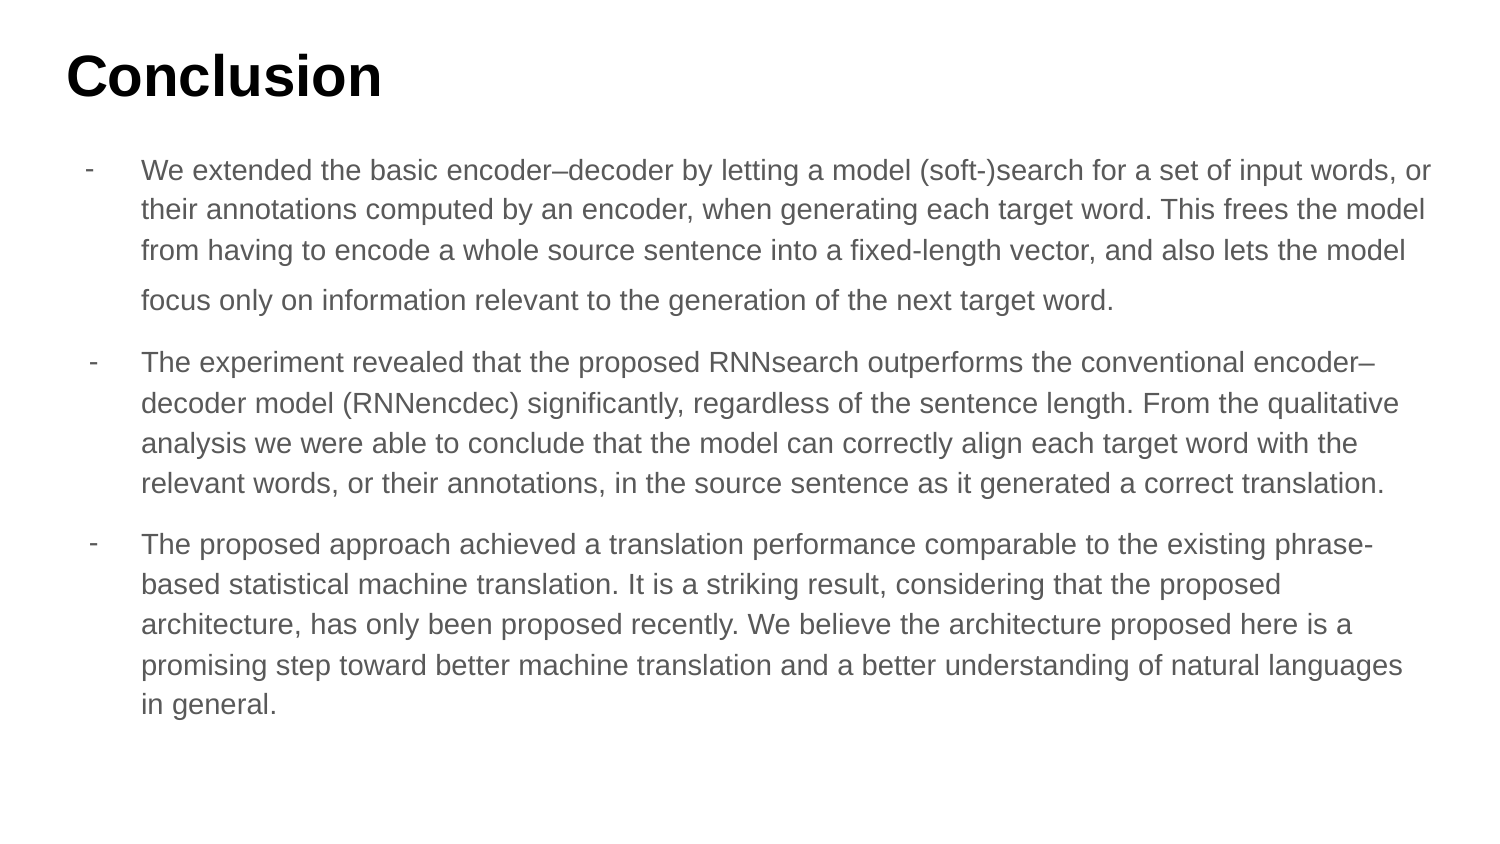

# Conclusion
We extended the basic encoder–decoder by letting a model (soft-)search for a set of input words, or their annotations computed by an encoder, when generating each target word. This frees the model from having to encode a whole source sentence into a fixed-length vector, and also lets the model focus only on information relevant to the generation of the next target word.
The experiment revealed that the proposed RNNsearch outperforms the conventional encoder–decoder model (RNNencdec) significantly, regardless of the sentence length. From the qualitative analysis we were able to conclude that the model can correctly align each target word with the relevant words, or their annotations, in the source sentence as it generated a correct translation.
The proposed approach achieved a translation performance comparable to the existing phrase-based statistical machine translation. It is a striking result, considering that the proposed architecture, has only been proposed recently. We believe the architecture proposed here is a promising step toward better machine translation and a better understanding of natural languages in general.